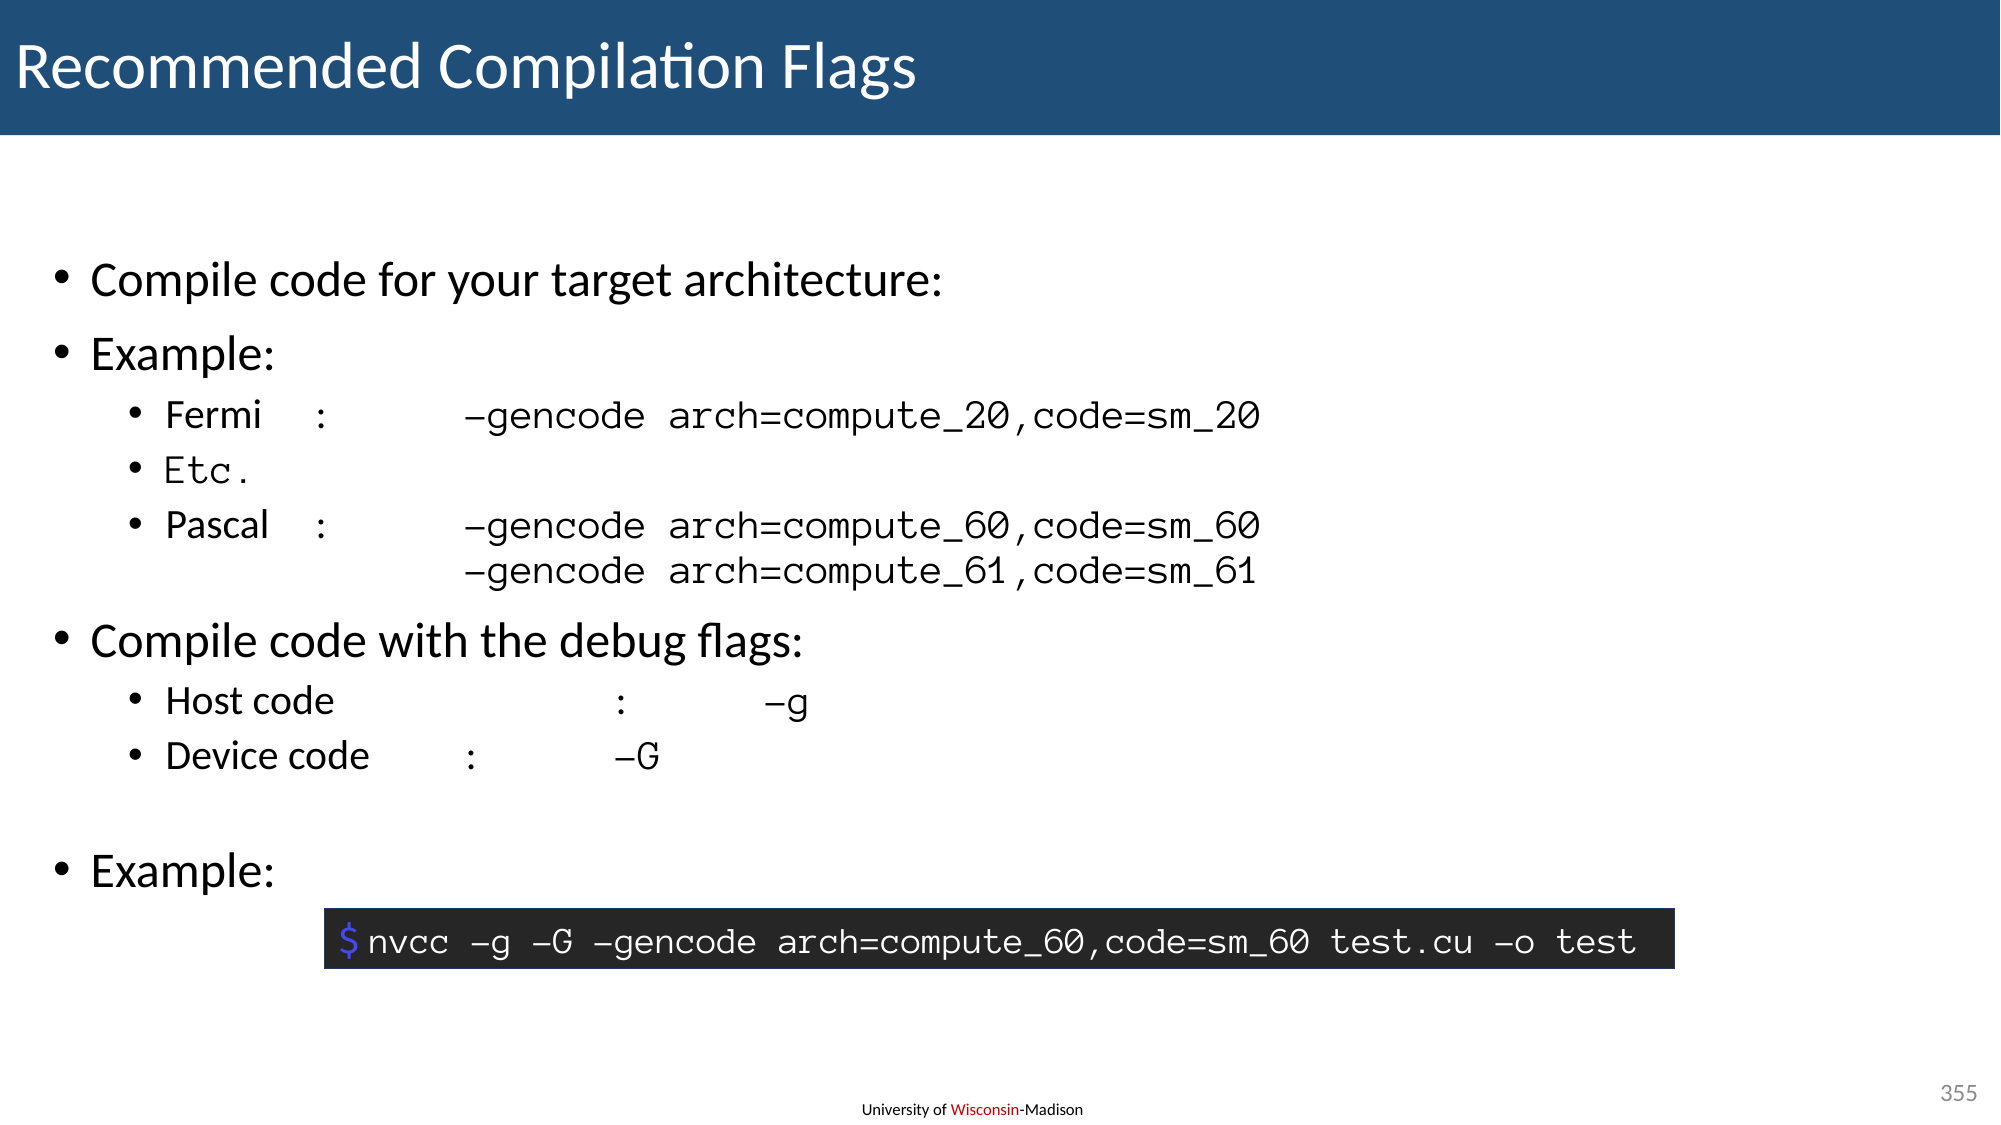

# Recommended Compilation Flags
Compile code for your target architecture:
Example:
Fermi	:	-gencode arch=compute_20,code=sm_20
Etc.
Pascal	:	-gencode arch=compute_60,code=sm_60
      		-gencode arch=compute_61,code=sm_61
Compile code with the debug flags:
Host code		: 	-g
Device code	: 	-G
Example:

$ nvcc -g -G -gencode arch=compute_60,code=sm_60 test.cu -o test
355